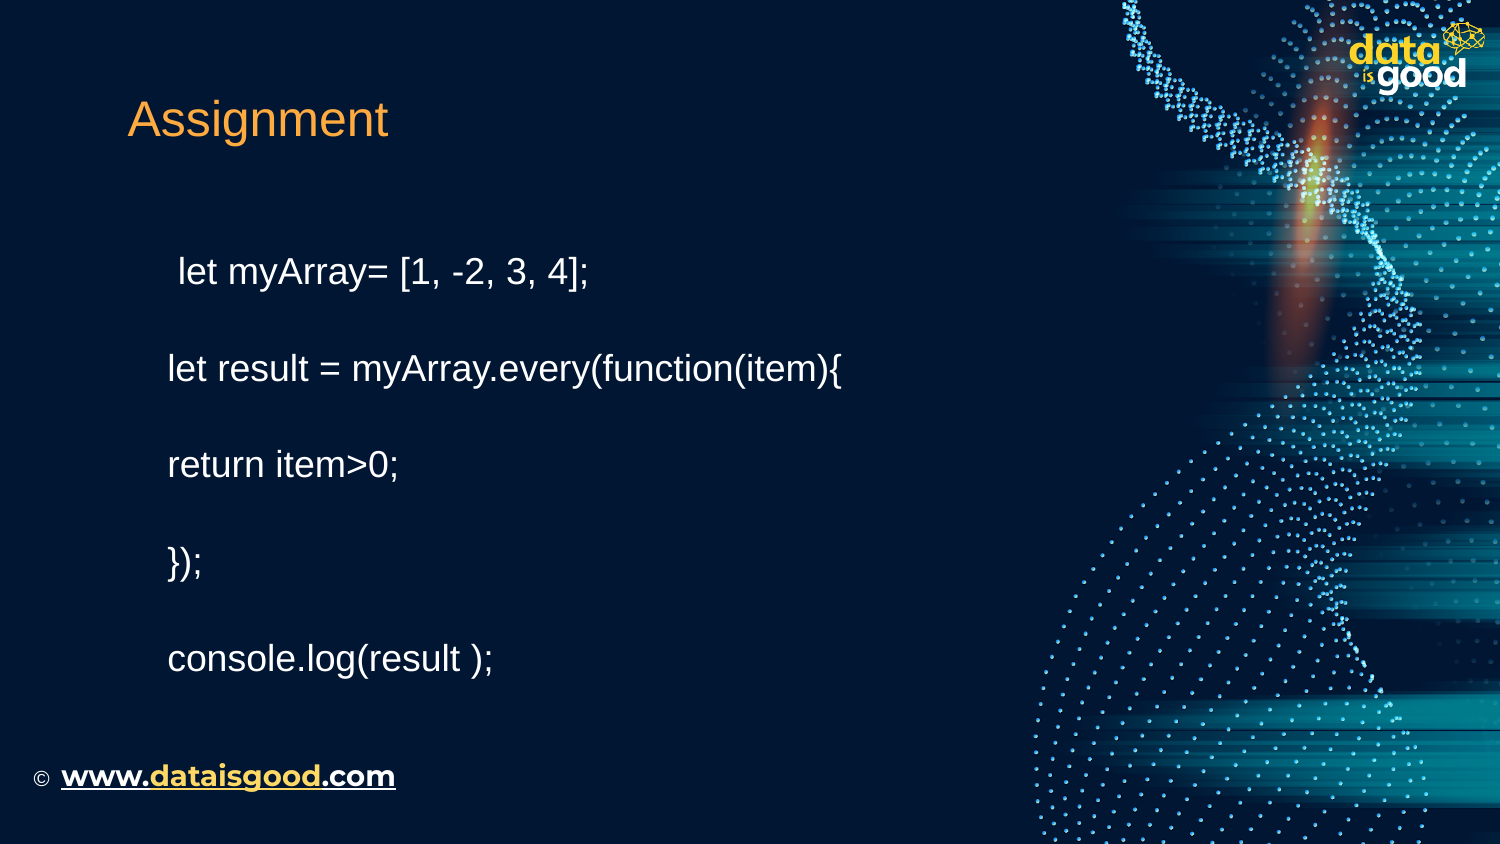

# Assignment
 let myArray= [1, -2, 3, 4];
let result = myArray.every(function(item){
return item>0;
});
console.log(result );